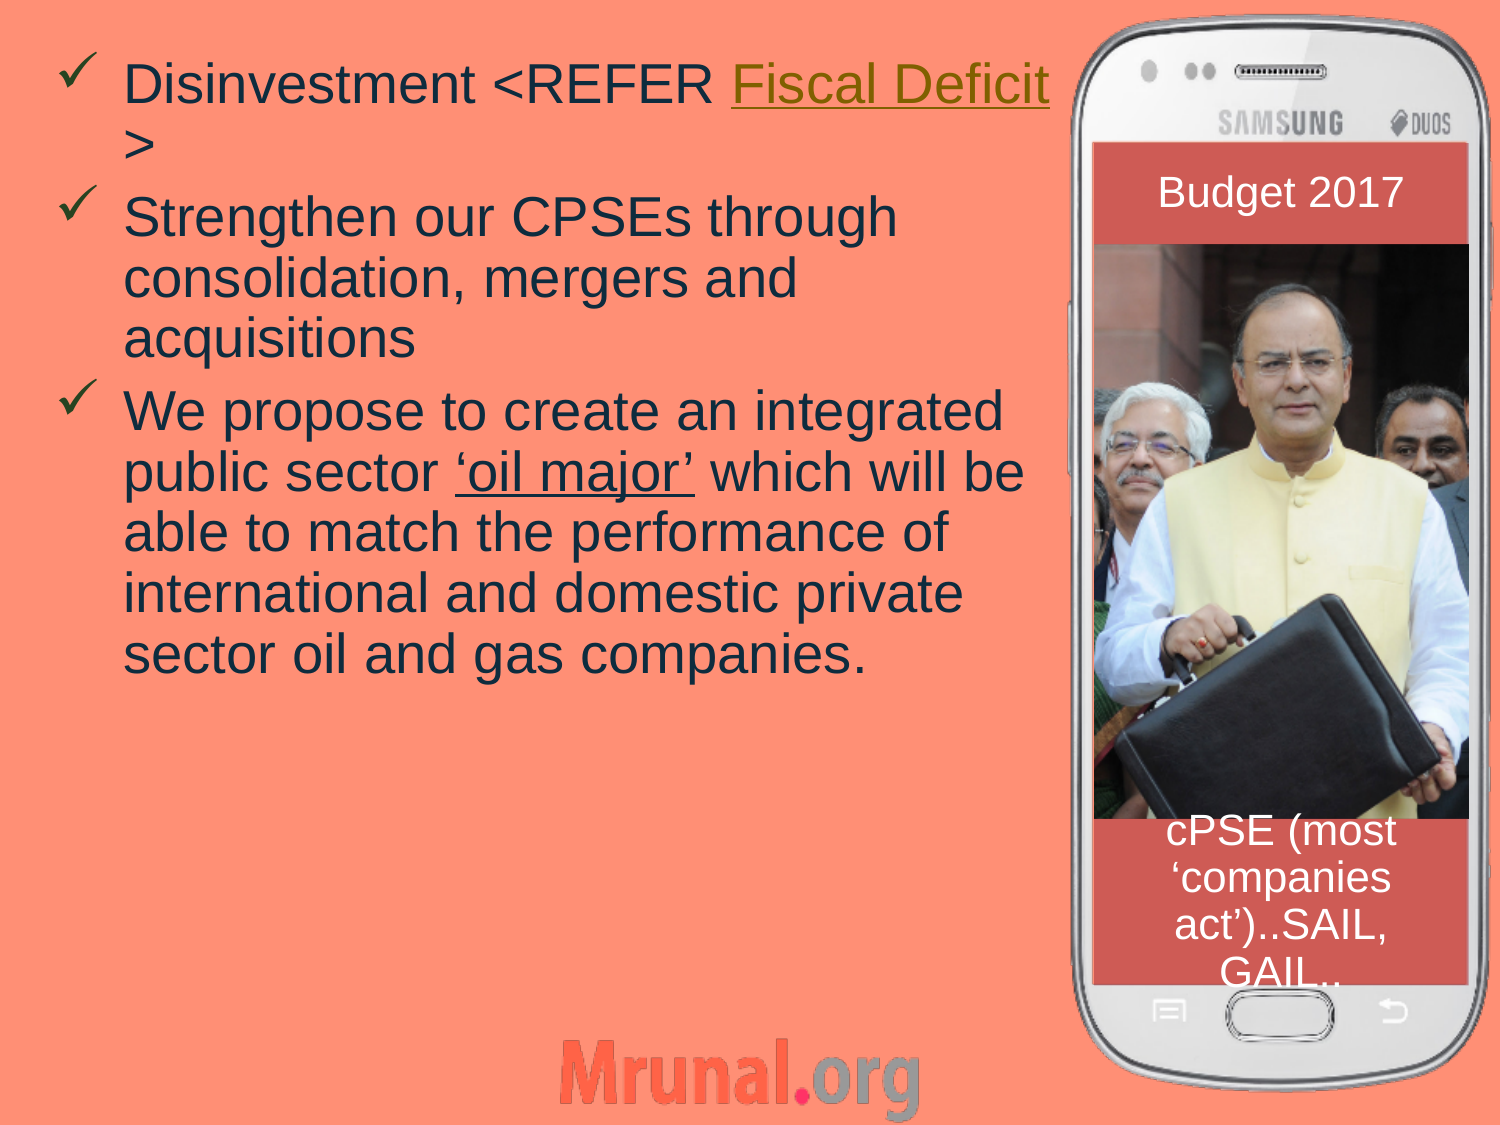

Disinvestment <REFER Fiscal Deficit>
Strengthen our CPSEs through consolidation, mergers and acquisitions
We propose to create an integrated public sector ‘oil major’ which will be able to match the performance of international and domestic private sector oil and gas companies.
Budget 2017
# cPSE (most ‘companies act’)..SAIL, GAIL..